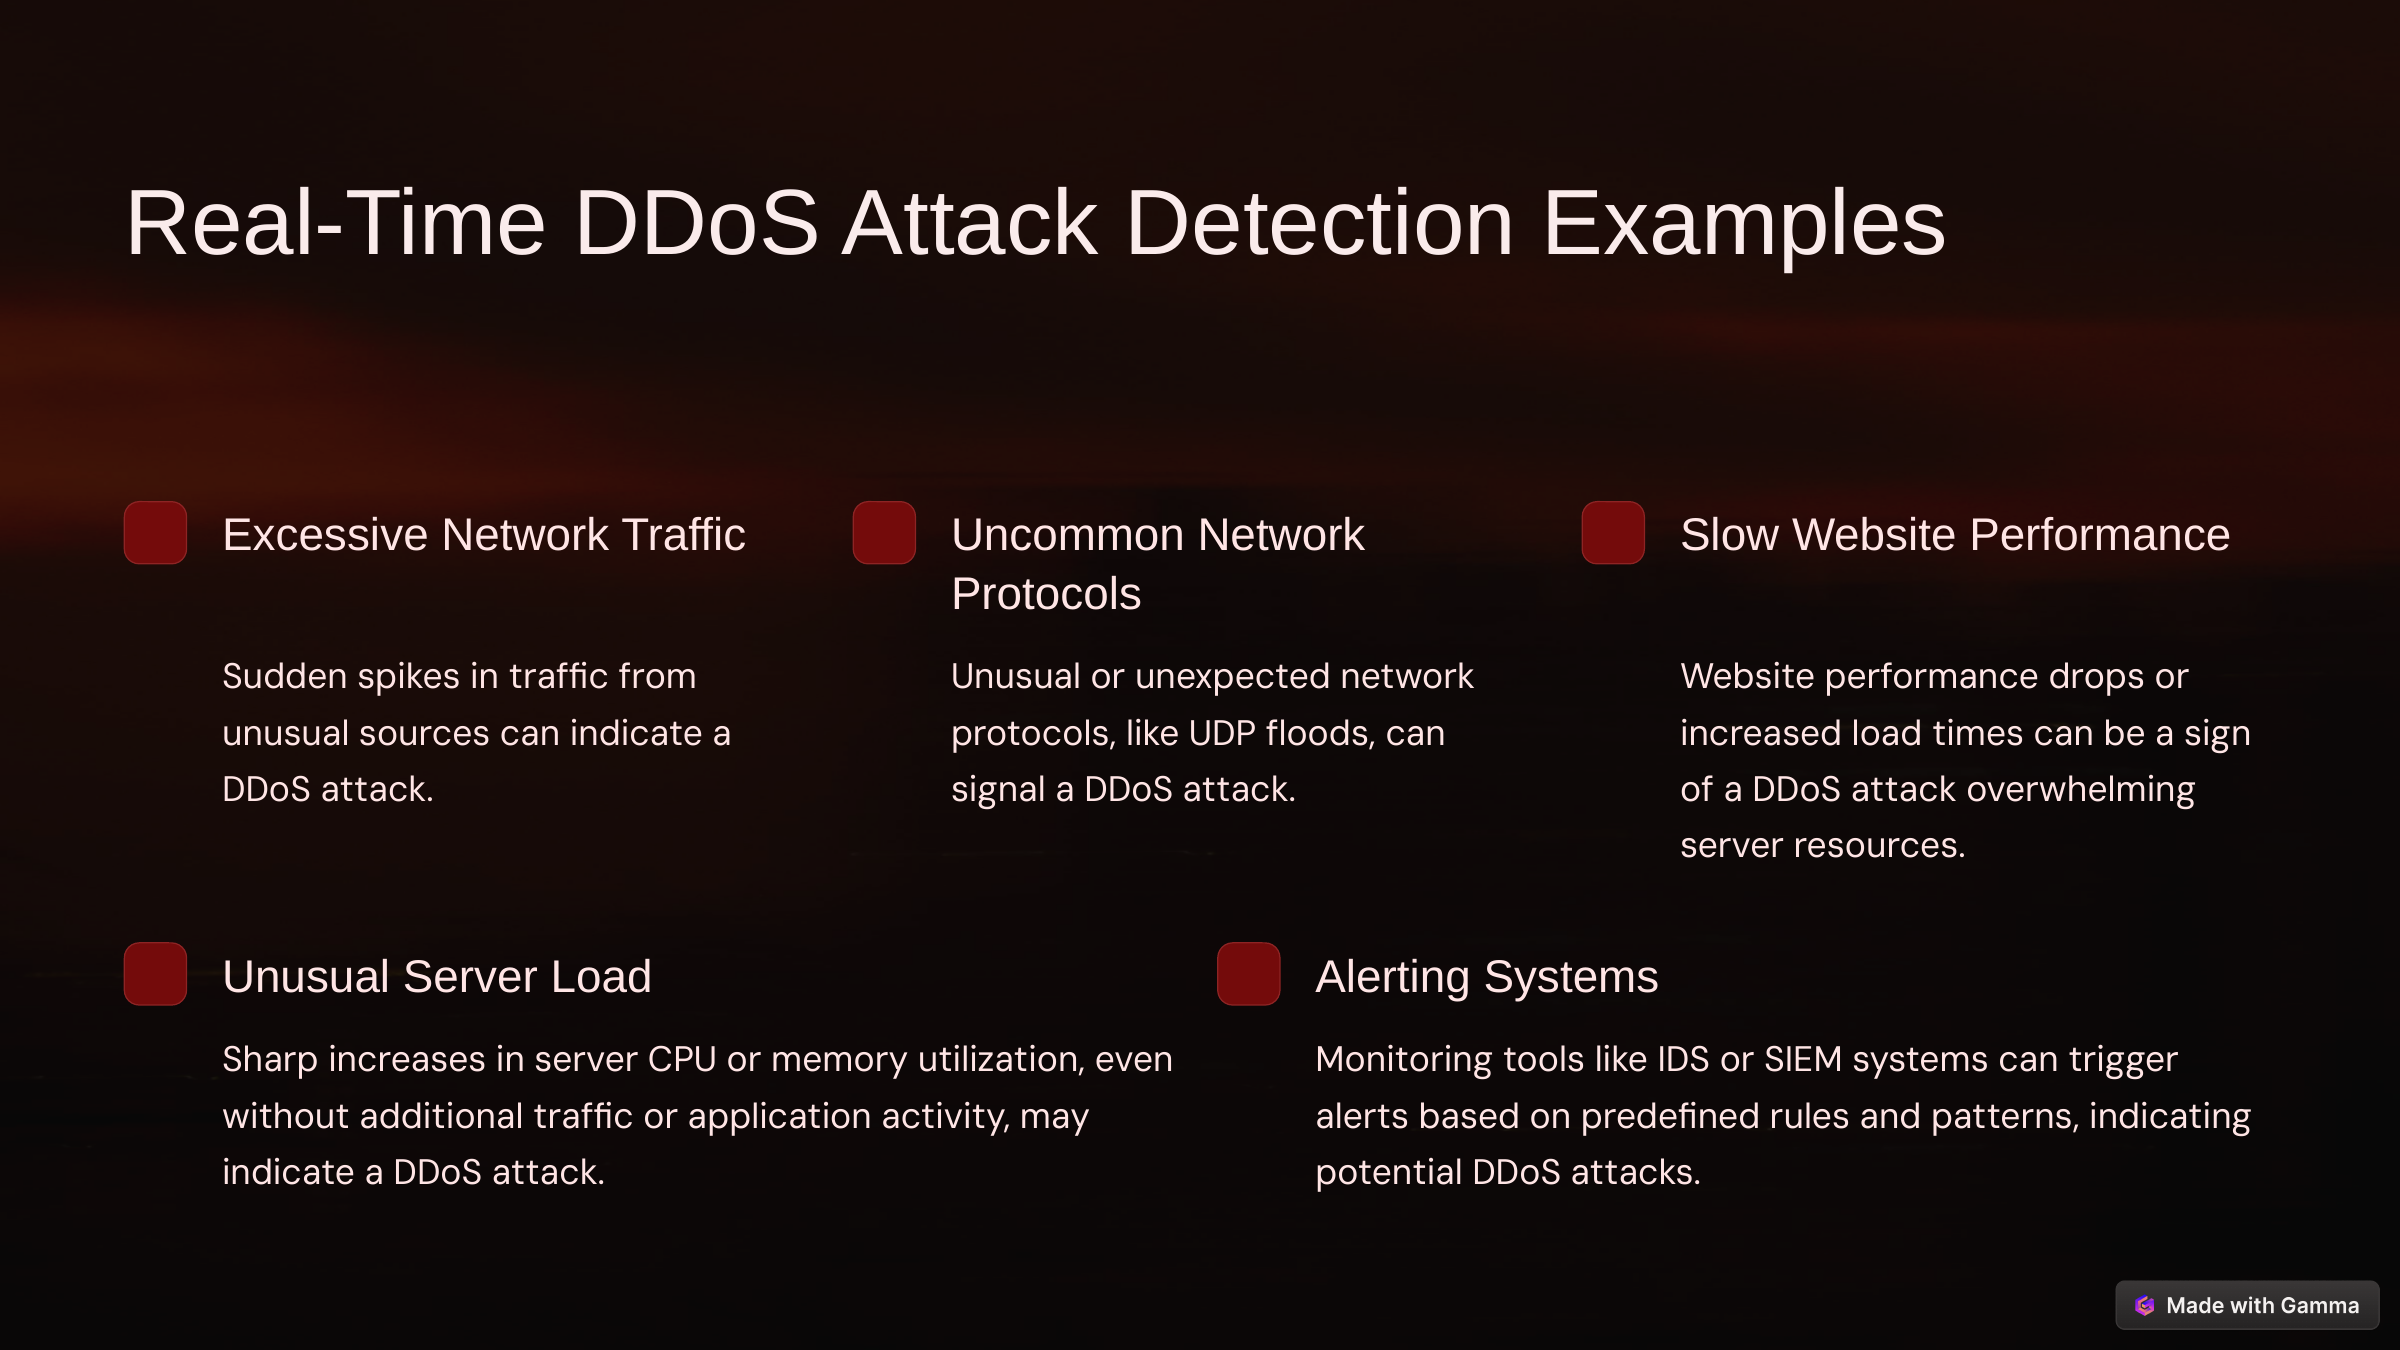

Real-Time DDoS Attack Detection Examples

Excessive Network Traffic

Uncommon Network Protocols

Slow Website Performance
Sudden spikes in traffic from unusual sources can indicate a DDoS attack.
Unusual or unexpected network protocols, like UDP floods, can signal a DDoS attack.
Website performance drops or increased load times can be a sign of a DDoS attack overwhelming server resources.

Unusual Server Load

Alerting Systems
Sharp increases in server CPU or memory utilization, even without additional traffic or application activity, may indicate a DDoS attack.
Monitoring tools like IDS or SIEM systems can trigger alerts based on predefined rules and patterns, indicating potential DDoS attacks.